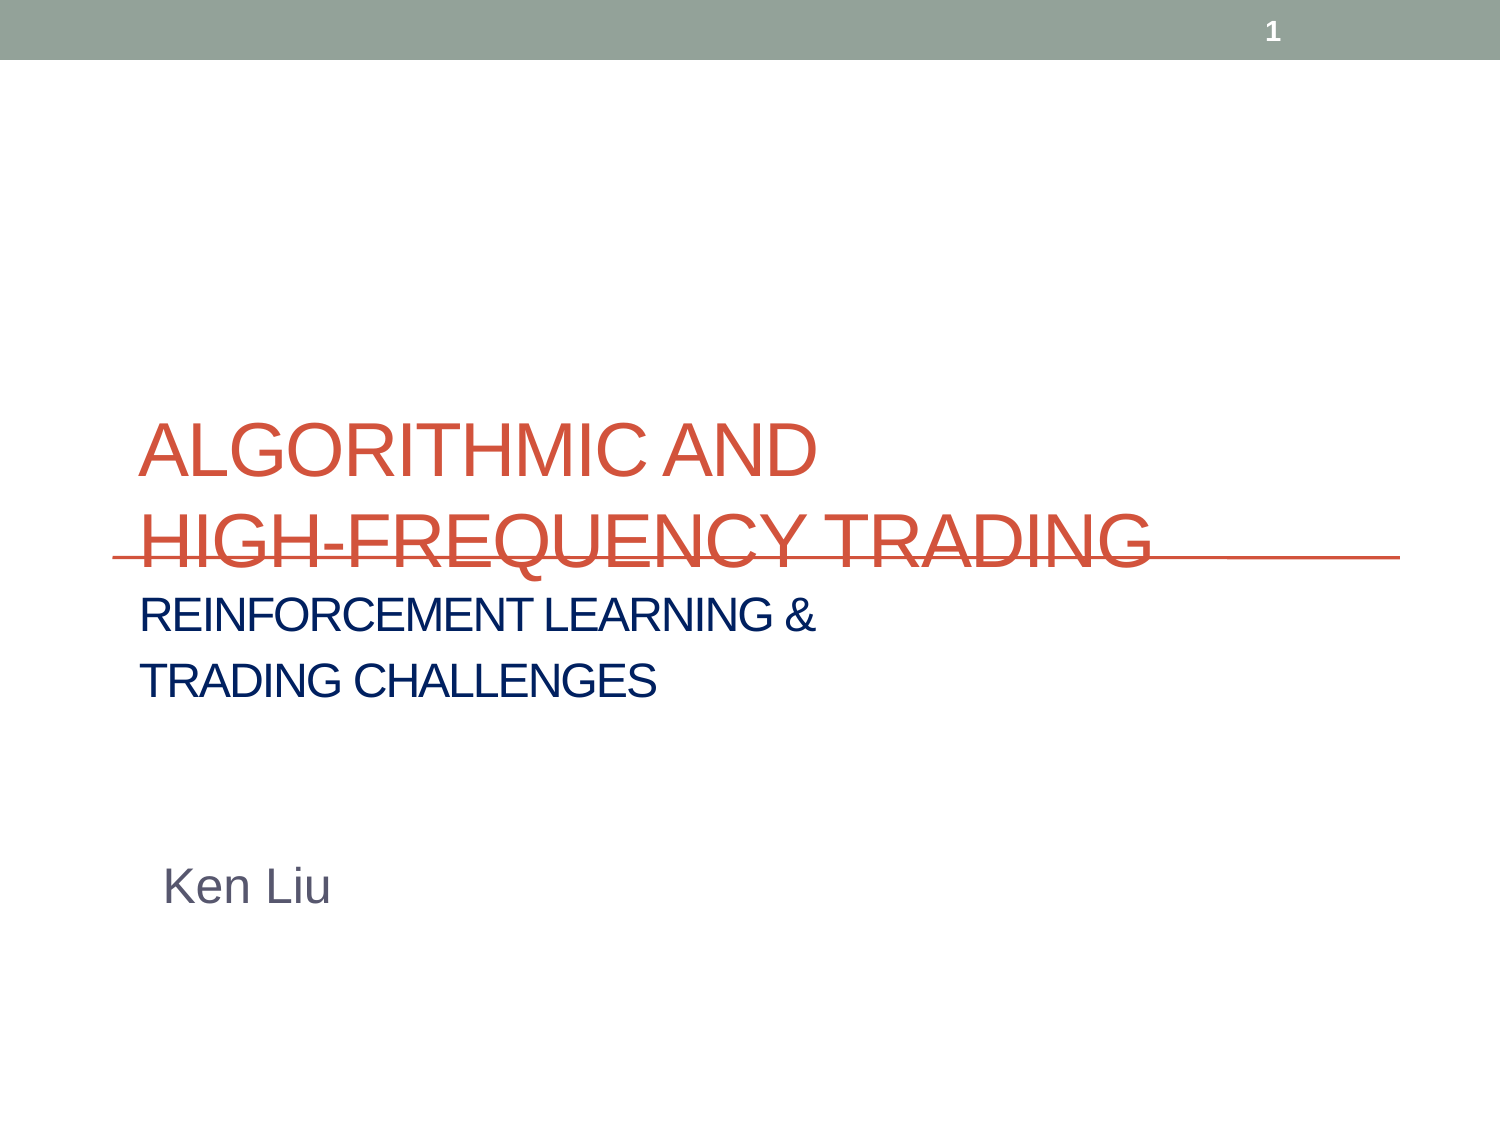

1
# Algorithmic and High-Frequency Trading Reinforcement Learning & Trading Challenges
Ken Liu